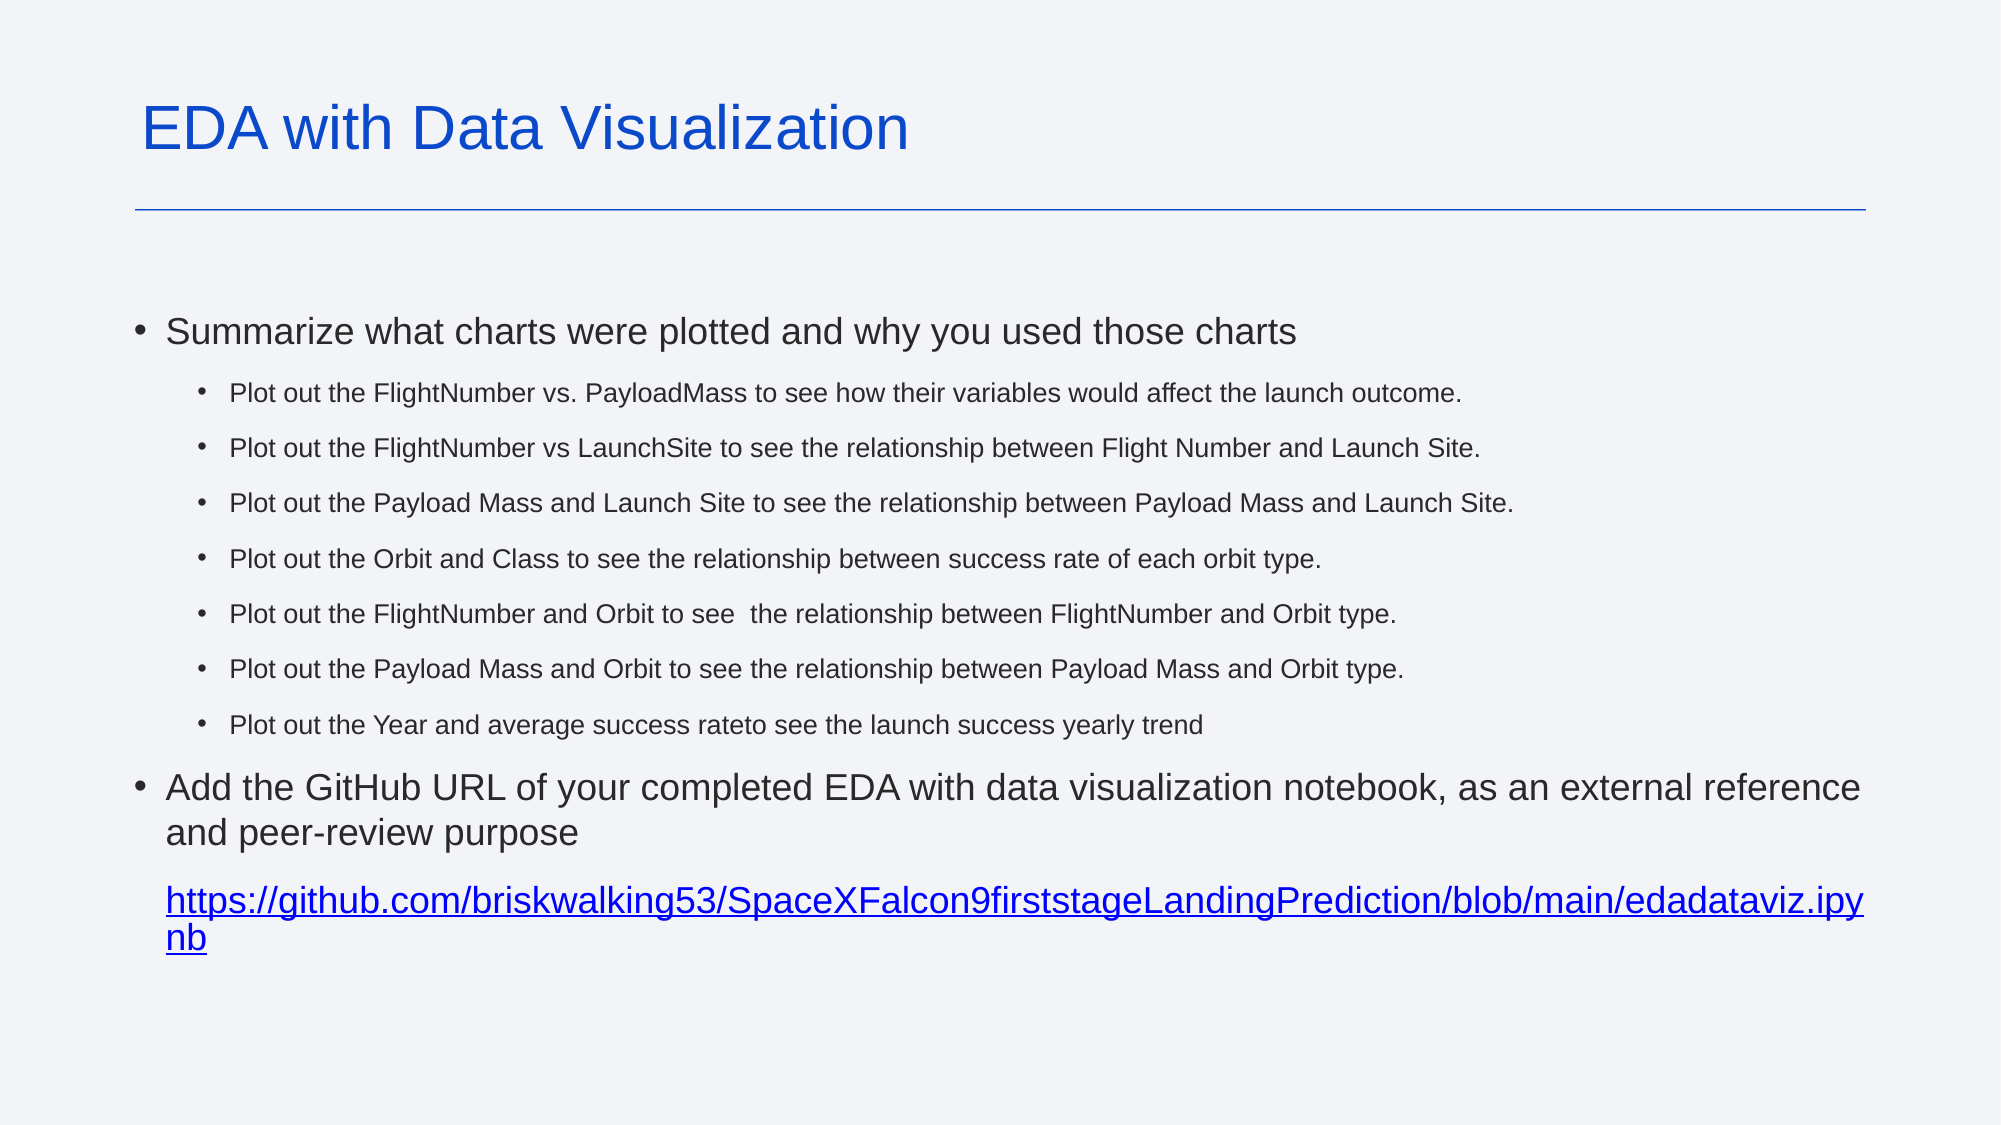

EDA with Data Visualization
Summarize what charts were plotted and why you used those charts
Plot out the FlightNumber vs. PayloadMass to see how their variables would affect the launch outcome.
Plot out the FlightNumber vs LaunchSite to see the relationship between Flight Number and Launch Site.
Plot out the Payload Mass and Launch Site to see the relationship between Payload Mass and Launch Site.
Plot out the Orbit and Class to see the relationship between success rate of each orbit type.
Plot out the FlightNumber and Orbit to see  the relationship between FlightNumber and Orbit type.
Plot out the Payload Mass and Orbit to see the relationship between Payload Mass and Orbit type.
Plot out the Year and average success rateto see the launch success yearly trend
Add the GitHub URL of your completed EDA with data visualization notebook, as an external reference and peer-review purpose
https://github.com/briskwalking53/SpaceXFalcon9firststageLandingPrediction/blob/main/edadataviz.ipynb
11